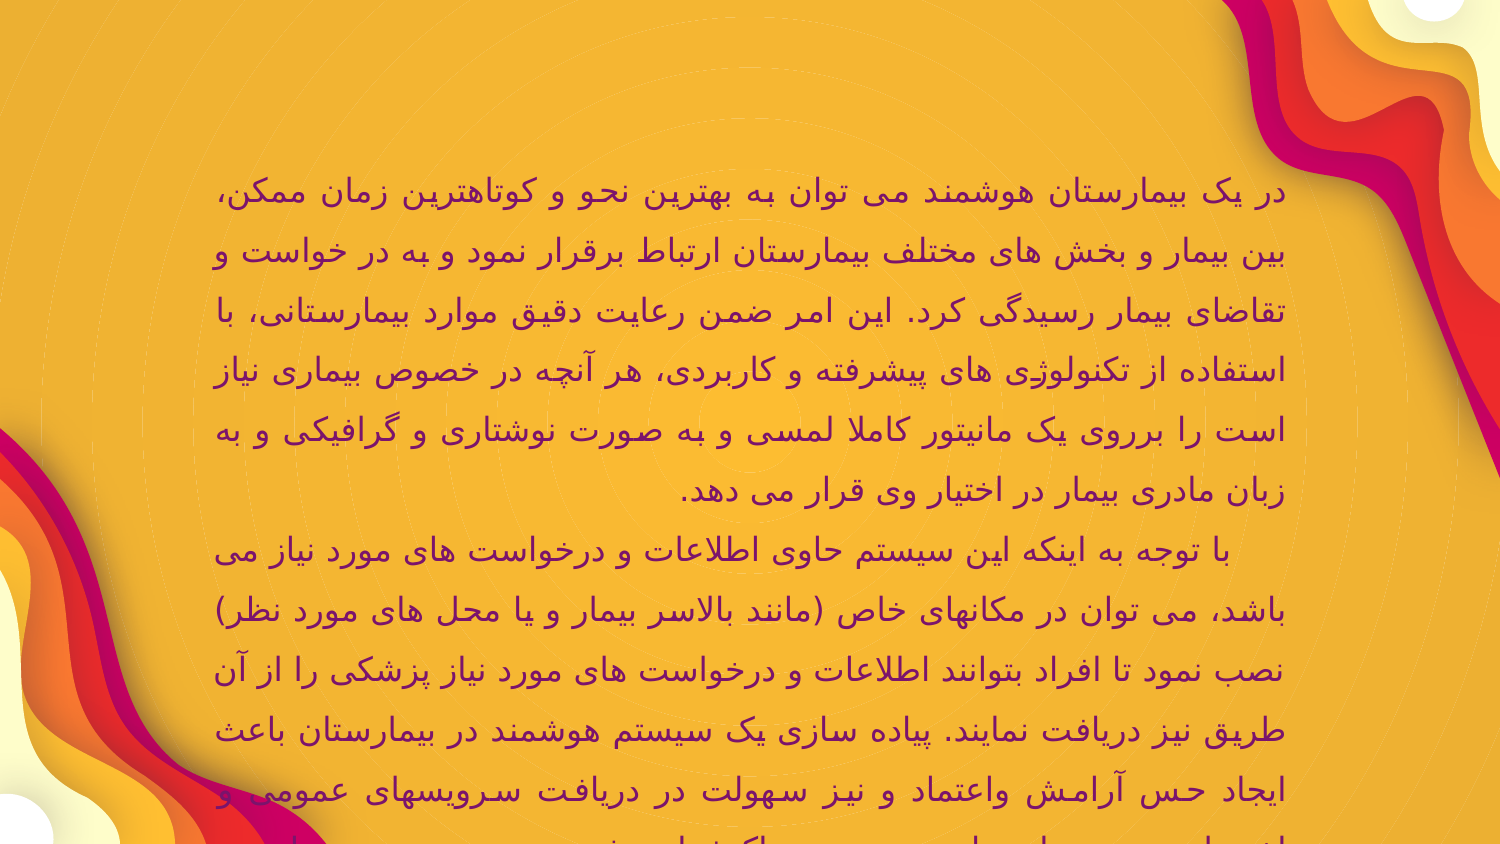

در یک بیمارستان هوشمند می توان به بهترین نحو و کوتاهترین زمان ممکن، بین بیمار و بخش های مختلف بیمارستان ارتباط برقرار نمود و به در خواست و تقاضای بیمار رسیدگی کرد. این امر ضمن رعایت دقیق موارد بیمارستانی، با استفاده از تکنولوژی های پیشرفته و کاربردی، هر آنچه در خصوص بیماری نیاز است را برروی یک مانیتور کاملا لمسی و به صورت نوشتاری و گرافیکی و به زبان مادری بیمار در اختیار وی قرار می دهد.
     با توجه به اینکه این سیستم حاوی اطلاعات و درخواست های مورد نیاز می باشد، می توان در مکانهای خاص (مانند بالاسر بیمار و یا محل های مورد نظر) نصب نمود تا افراد بتوانند اطلاعات و درخواست های مورد نیاز پزشکی را از آن طریق نیز دریافت نمایند. پیاده سازی یک سیستم هوشمند در بیمارستان باعث ایجاد حس آرامش واعتماد و نیز سهولت در دریافت سرویسهای عمومی و اختصاصی در بیمارستان و درنتیجه واکنشهای مثبت در جهت بهبود بیماری و شادابی بیمار خواهد شد. همچنین این سیستم می تواند، ارتباط بین بخش های مختلف بیمارستان باهم را در سریعترین زمان ممکن برقرار سازد.